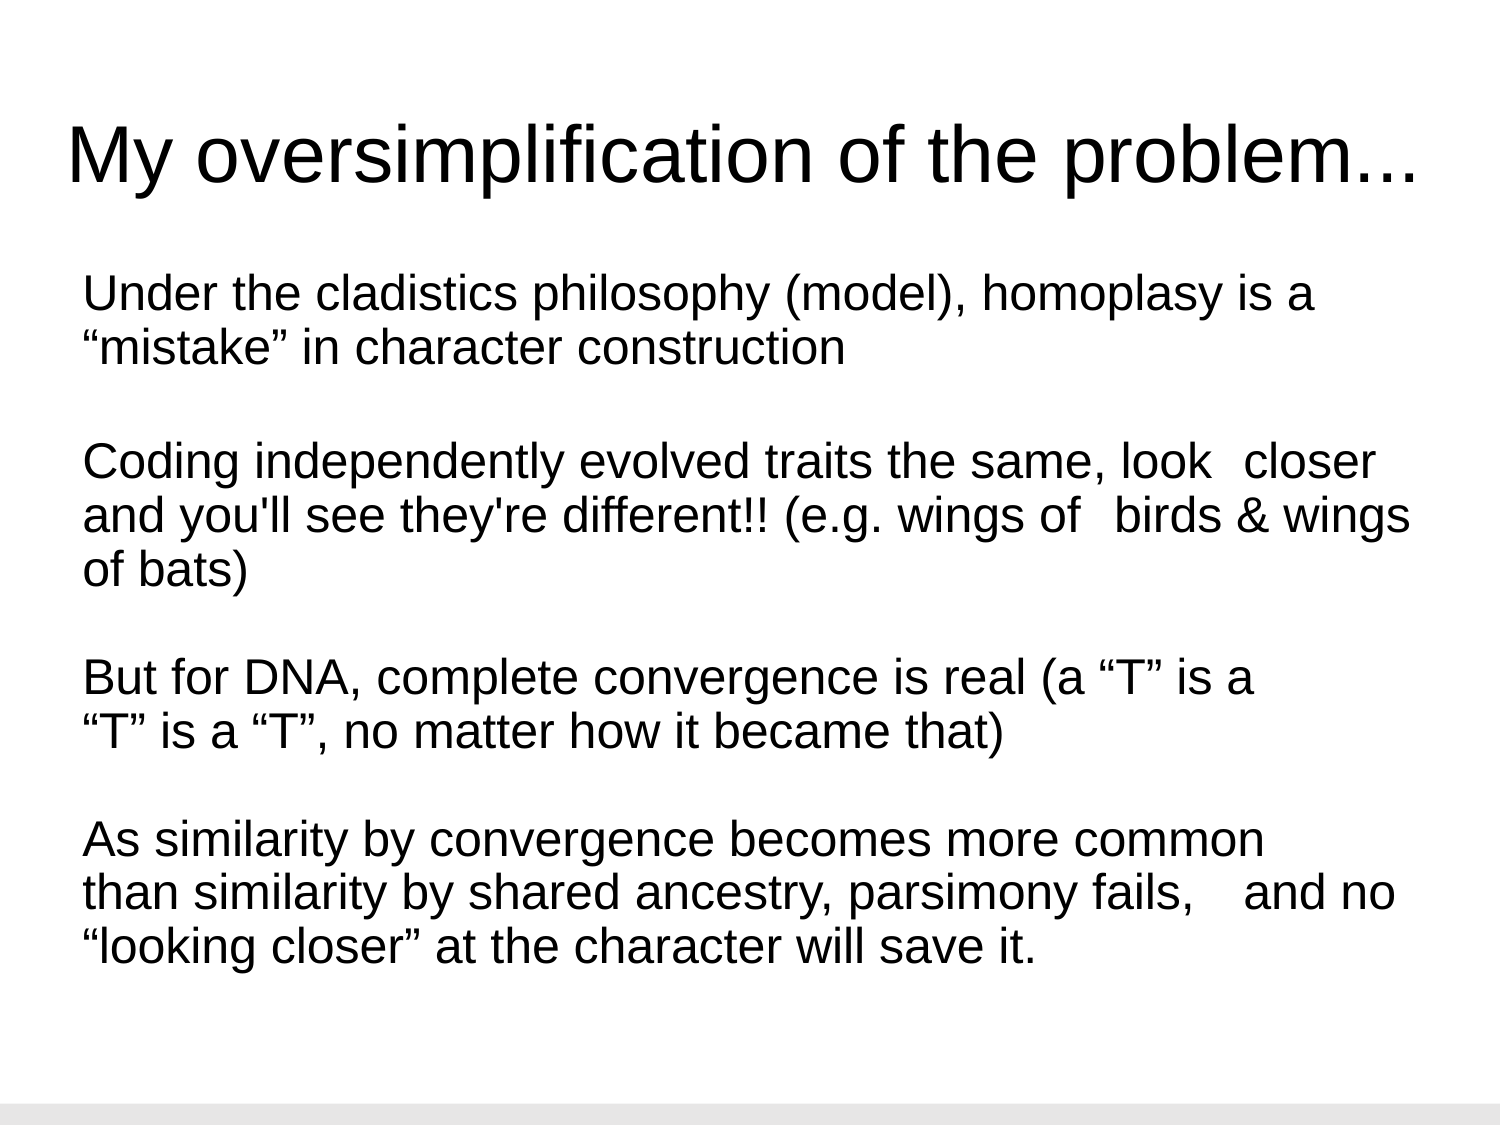

# My oversimplification of the problem...
Under the cladistics philosophy (model), homoplasy is a “mistake” in character construction
	Coding independently evolved traits the same, look 	closer and you'll see they're different!! (e.g. wings of 	birds & wings of bats)

	But for DNA, complete convergence is real (a “T” is a 	“T” is a “T”, no matter how it became that)

	As similarity by convergence becomes more common 	than similarity by shared ancestry, parsimony fails, 	and no “looking closer” at the character will save it.